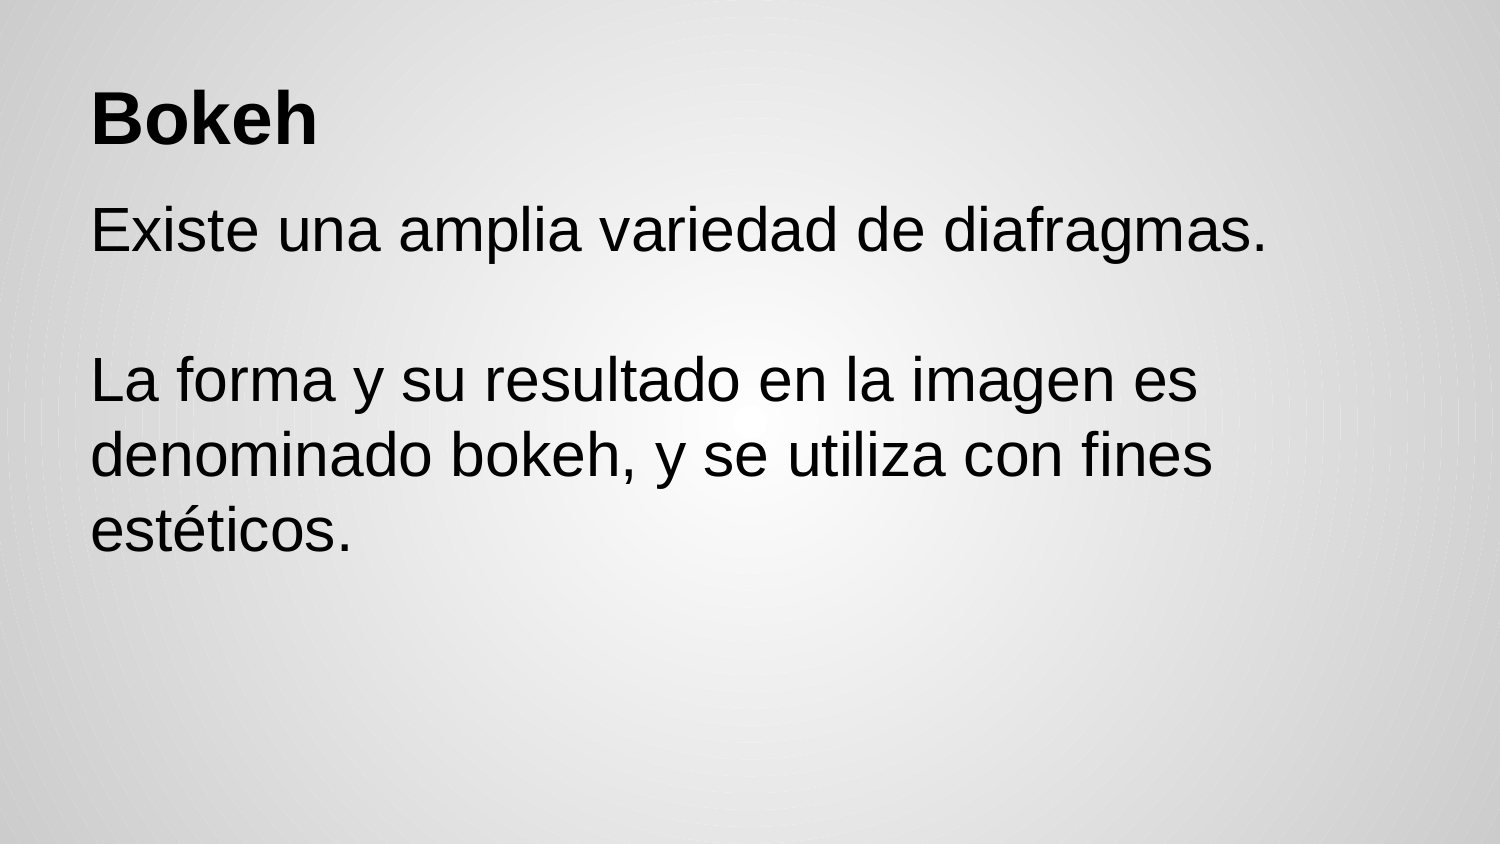

# Bokeh
Existe una amplia variedad de diafragmas.
La forma y su resultado en la imagen es denominado bokeh, y se utiliza con fines estéticos.